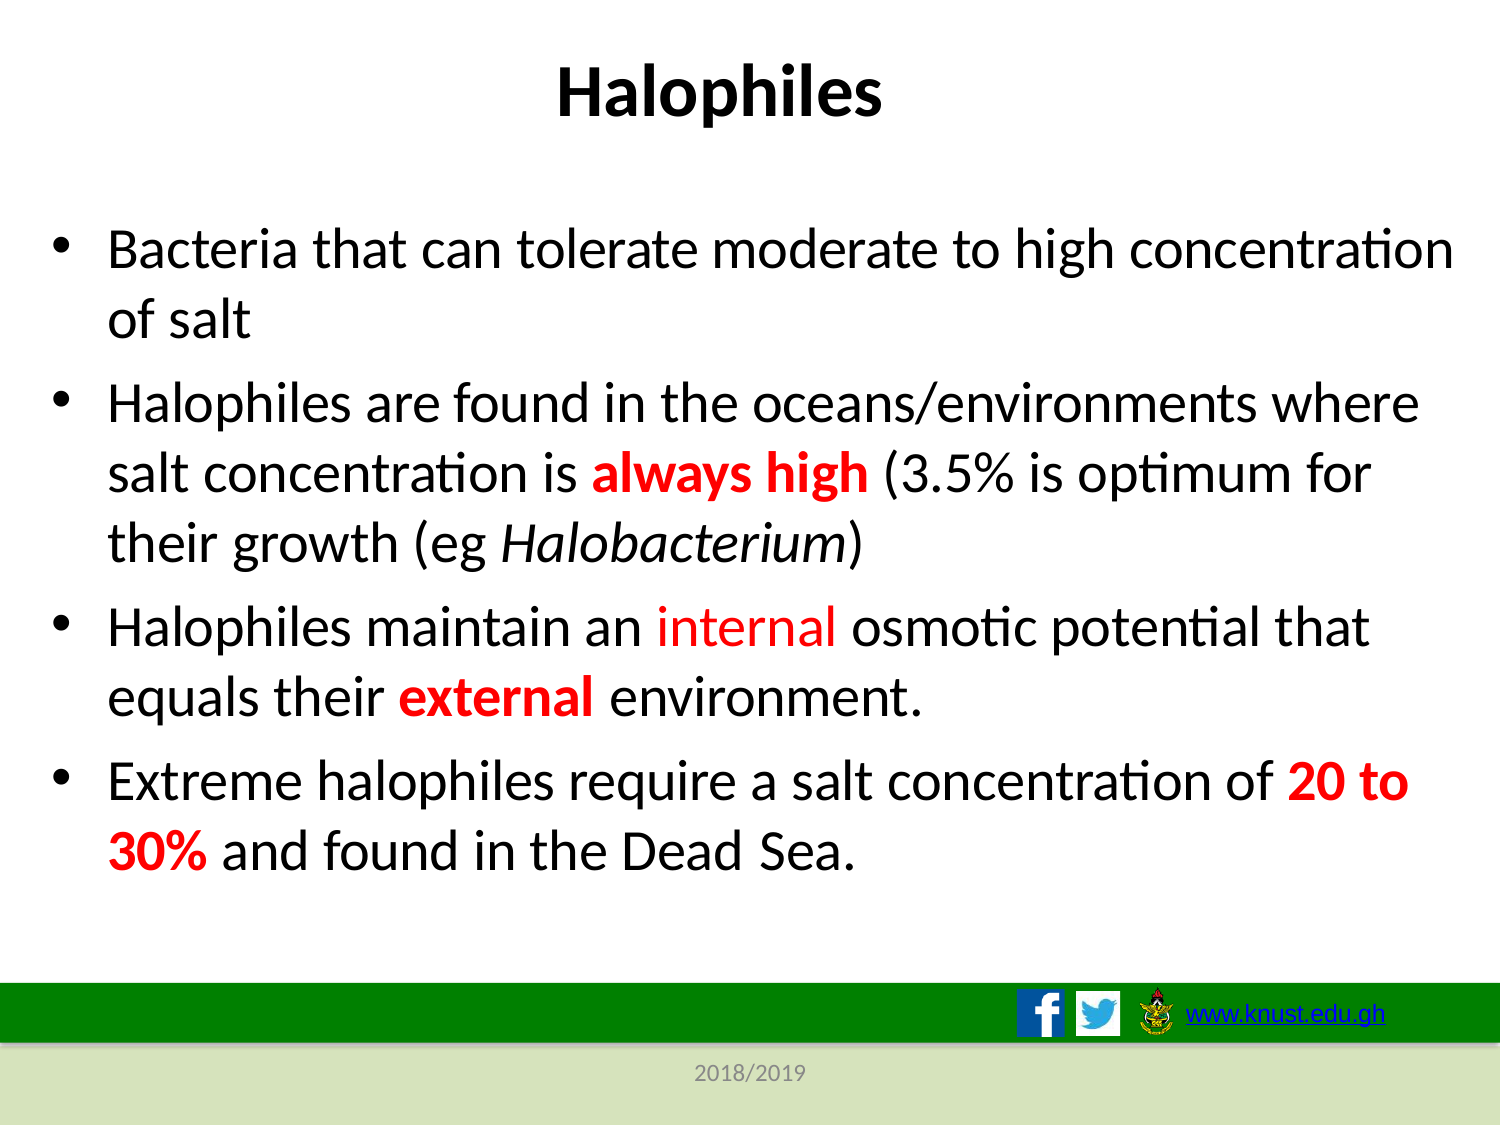

# Halophiles
Bacteria that can tolerate moderate to high concentration  of salt
Halophiles are found in the oceans/environments where  salt concentration is always high (3.5% is optimum for  their growth (eg Halobacterium)
Halophiles maintain an internal osmotic potential that  equals their external environment.
Extreme halophiles require a salt concentration of 20 to  30% and found in the Dead Sea.

www.knust.edu.gh
2018/2019